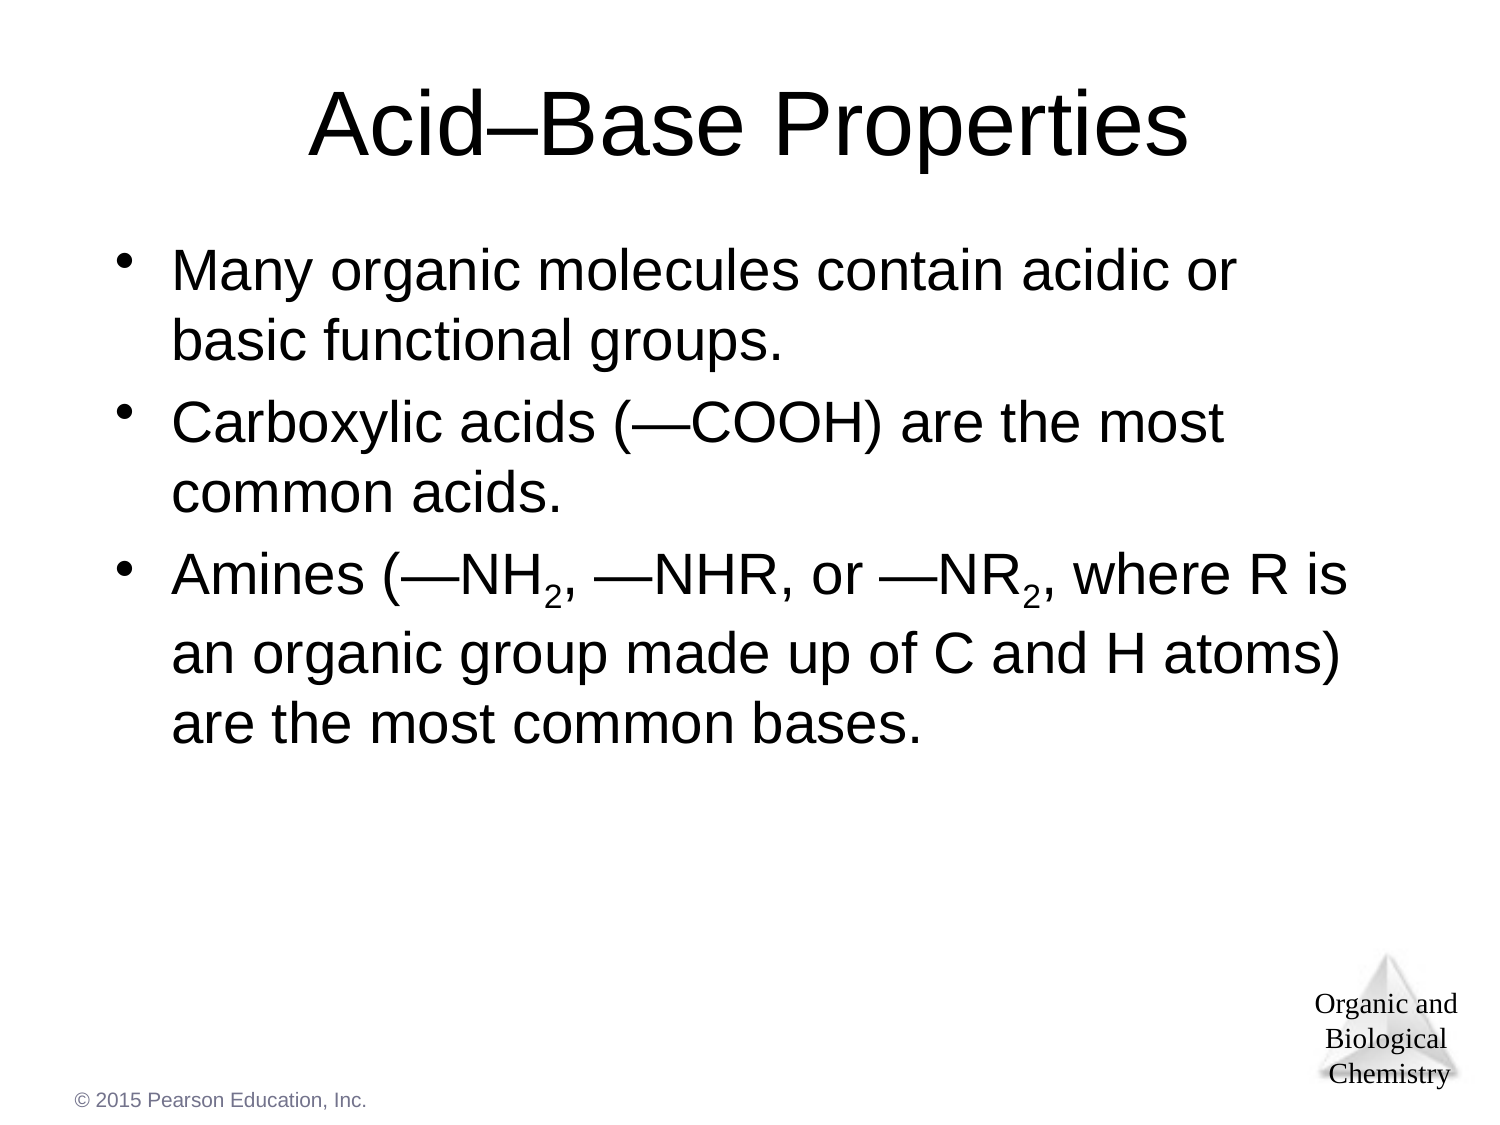

# Acid–Base Properties
Many organic molecules contain acidic or basic functional groups.
Carboxylic acids (—COOH) are the most common acids.
Amines (—NH2, —NHR, or —NR2, where R is an organic group made up of C and H atoms) are the most common bases.